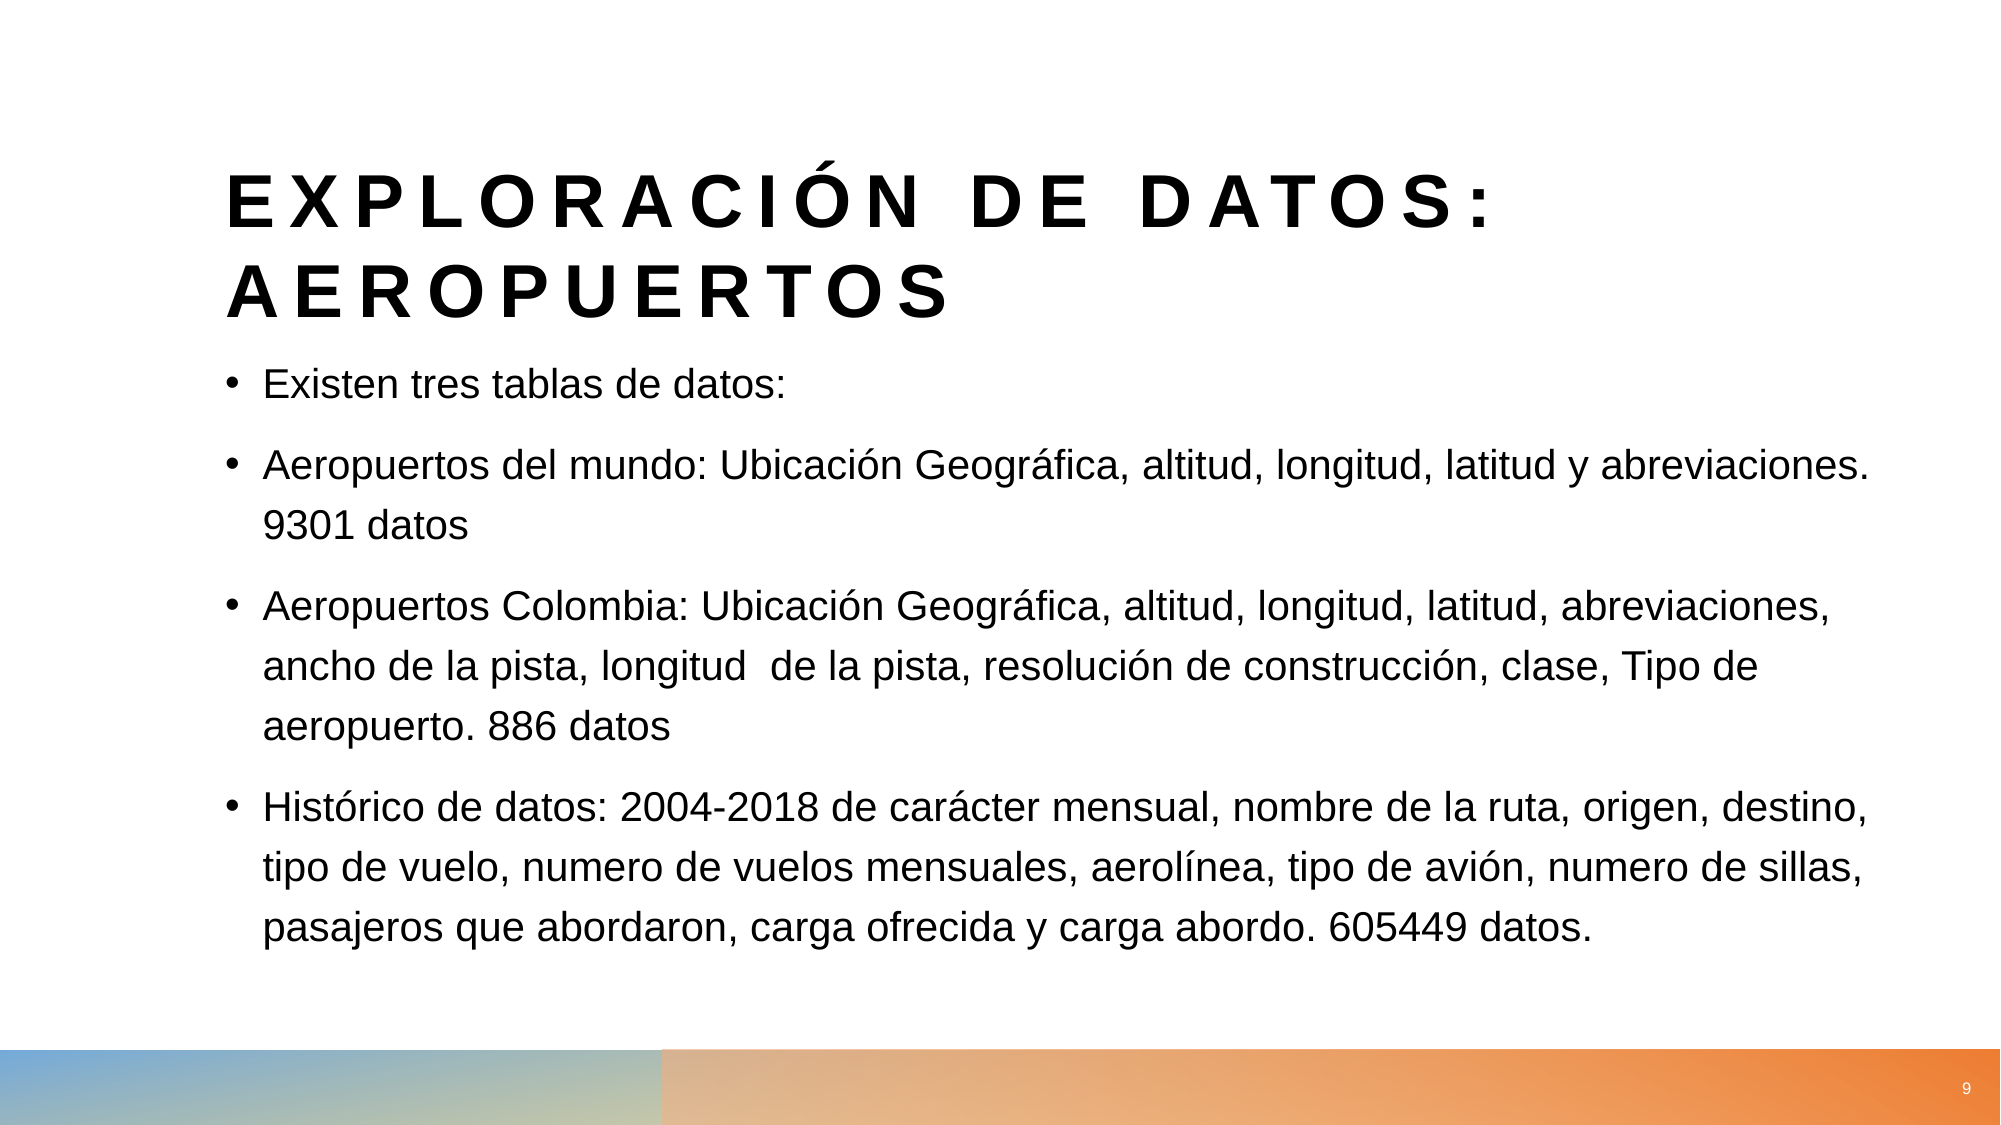

# Exploración de datos: AEropuertos
Existen tres tablas de datos:
Aeropuertos del mundo: Ubicación Geográfica, altitud, longitud, latitud y abreviaciones. 9301 datos
Aeropuertos Colombia: Ubicación Geográfica, altitud, longitud, latitud, abreviaciones, ancho de la pista, longitud  de la pista, resolución de construcción, clase, Tipo de aeropuerto. 886 datos
Histórico de datos: 2004-2018 de carácter mensual, nombre de la ruta, origen, destino, tipo de vuelo, numero de vuelos mensuales, aerolínea, tipo de avión, numero de sillas, pasajeros que abordaron, carga ofrecida y carga abordo. 605449 datos.
9